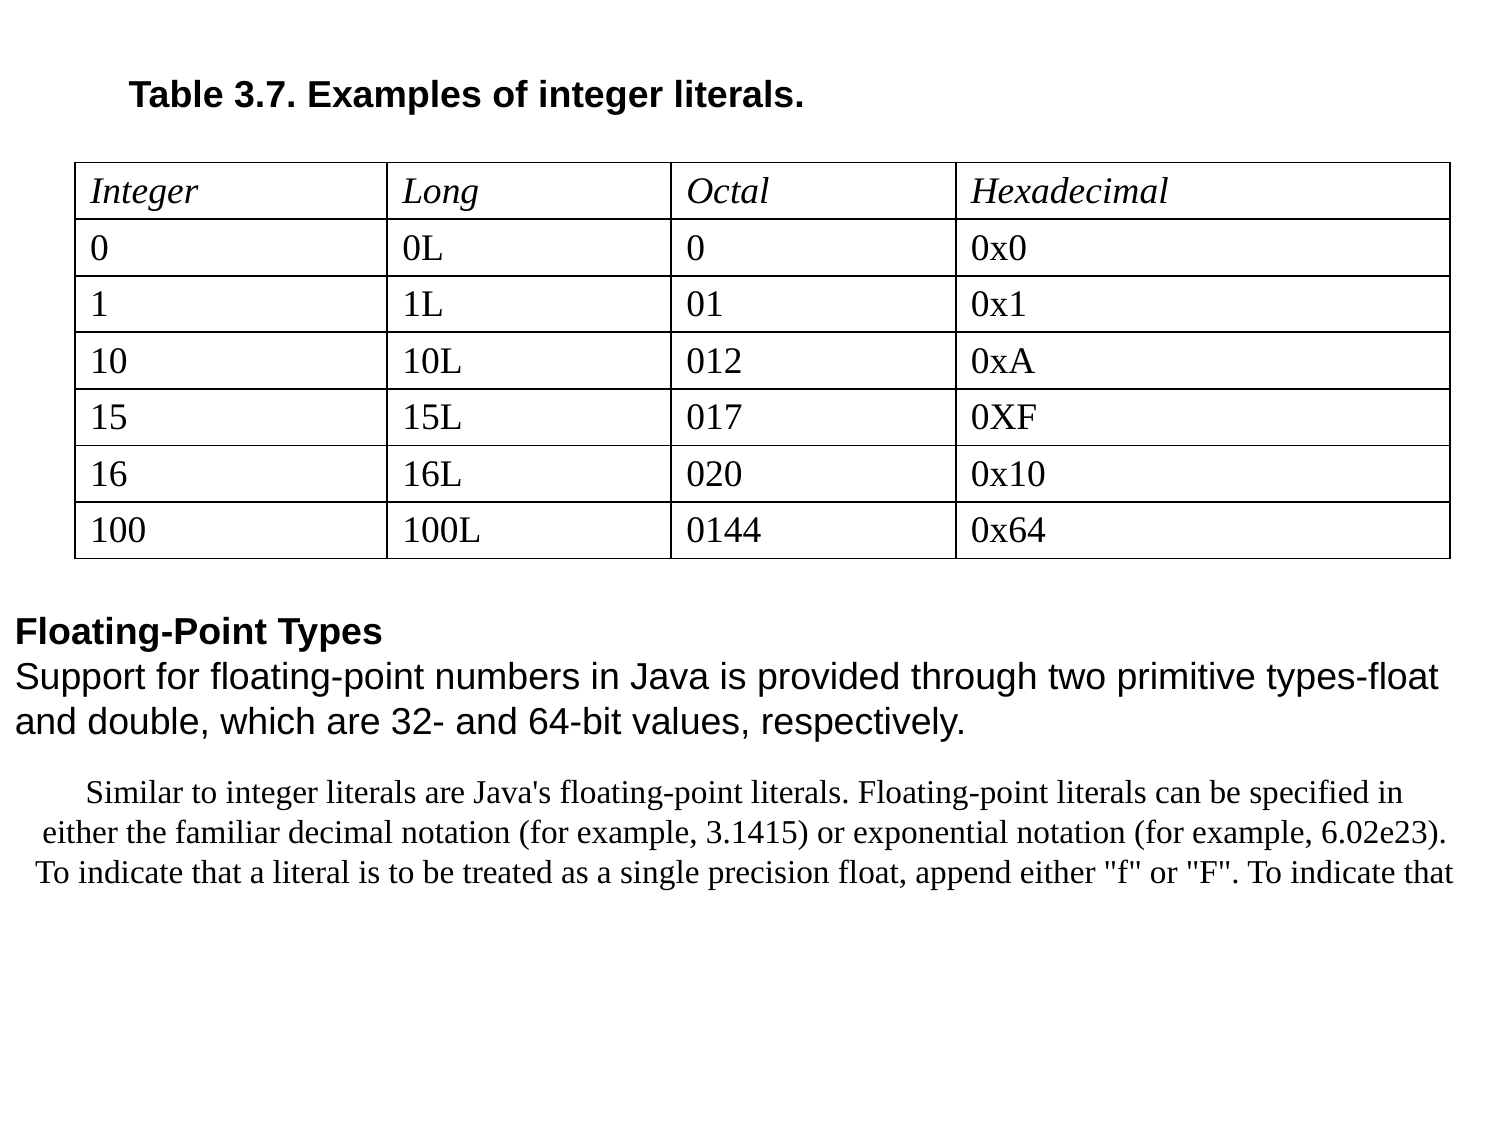

Table 3.7. Examples of integer literals.
| Integer | Long | Octal | Hexadecimal |
| --- | --- | --- | --- |
| 0 | 0L | 0 | 0x0 |
| 1 | 1L | 01 | 0x1 |
| 10 | 10L | 012 | 0xA |
| 15 | 15L | 017 | 0XF |
| 16 | 16L | 020 | 0x10 |
| 100 | 100L | 0144 | 0x64 |
Floating-Point Types
Support for floating-point numbers in Java is provided through two primitive types-float and double, which are 32- and 64-bit values, respectively.
Similar to integer literals are Java's floating-point literals. Floating-point literals can be specified in
either the familiar decimal notation (for example, 3.1415) or exponential notation (for example, 6.02e23).
To indicate that a literal is to be treated as a single precision float, append either "f" or "F". To indicate that